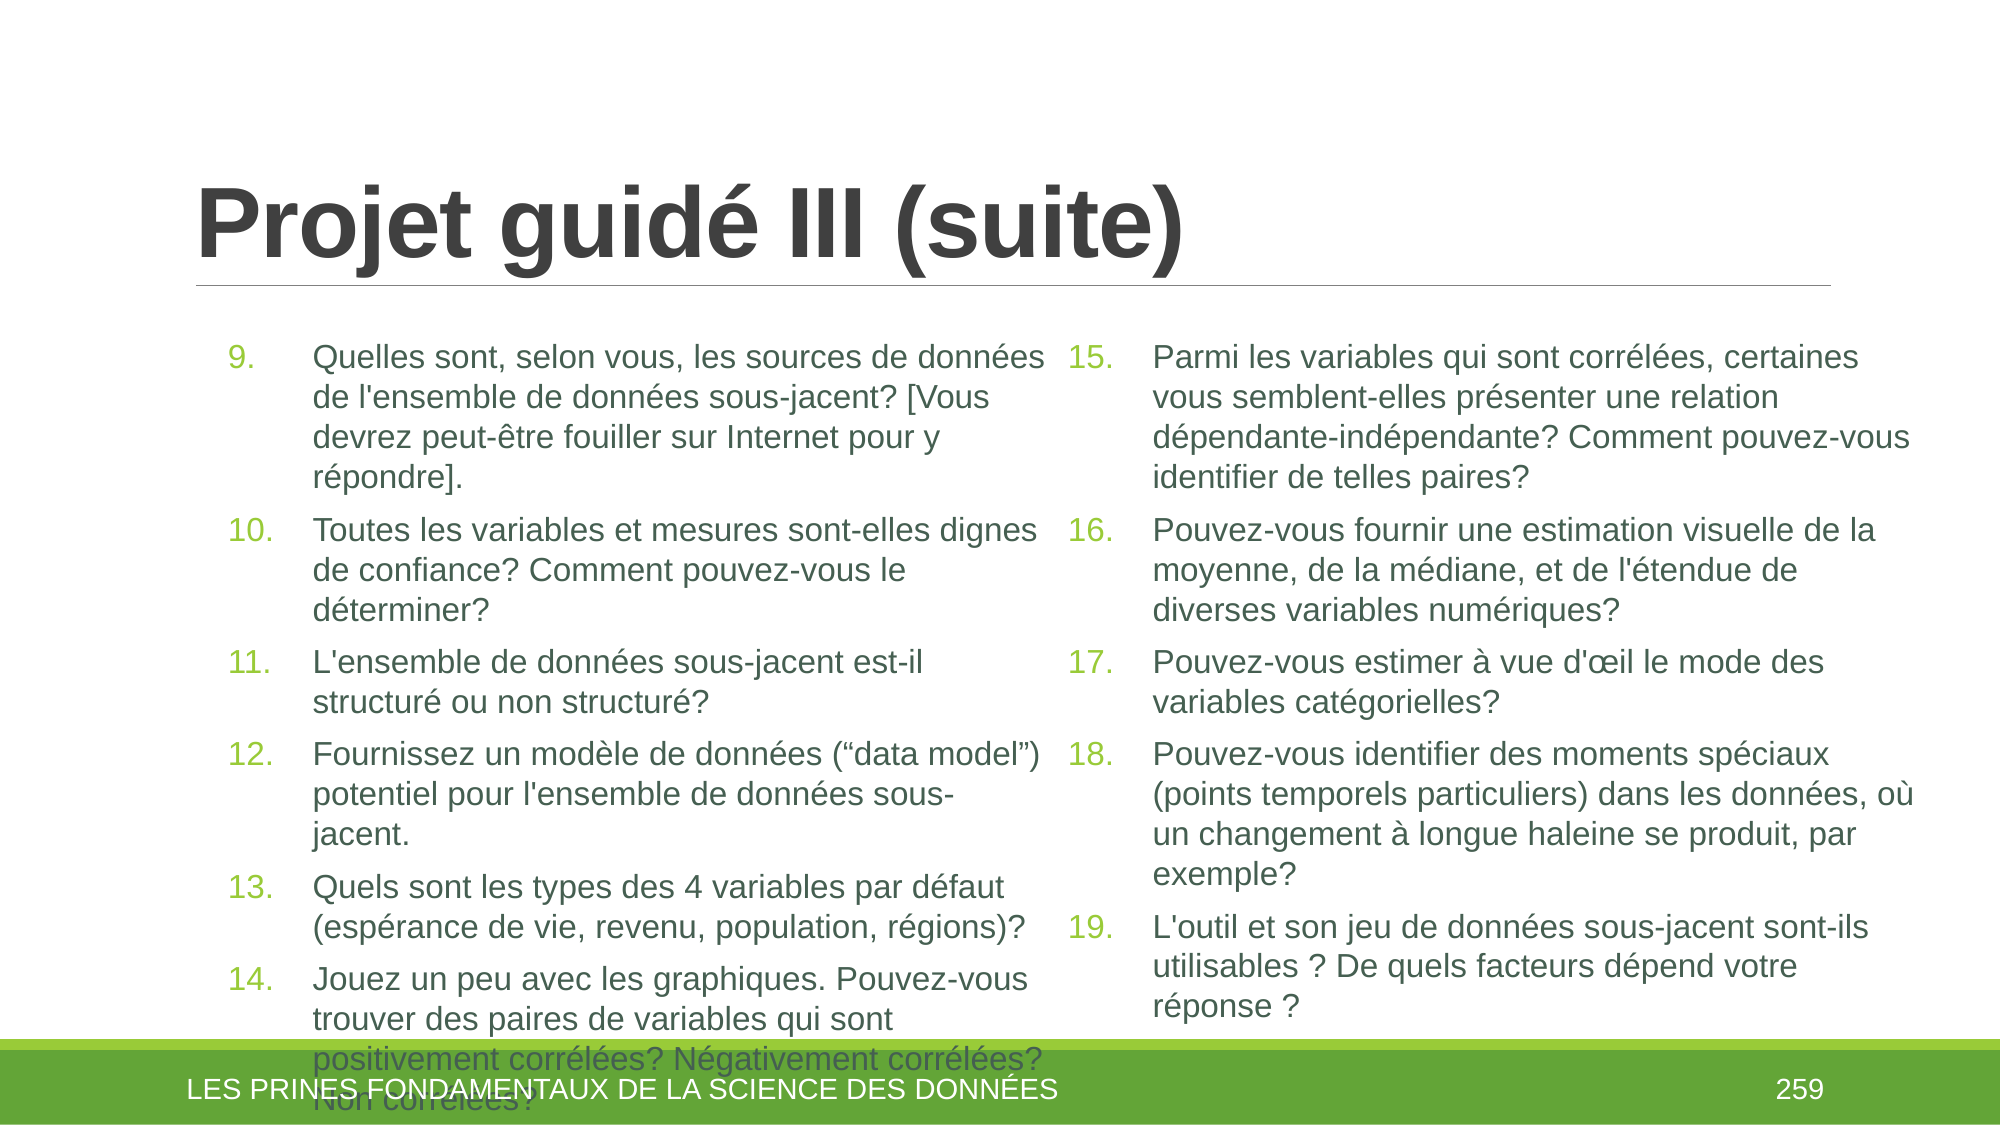

# Projet guidé III (suite)
Parmi les variables qui sont corrélées, certaines vous semblent-elles présenter une relation dépendante-indépendante? Comment pouvez-vous identifier de telles paires?
Pouvez-vous fournir une estimation visuelle de la moyenne, de la médiane, et de l'étendue de diverses variables numériques?
Pouvez-vous estimer à vue d'œil le mode des variables catégorielles?
Pouvez-vous identifier des moments spéciaux (points temporels particuliers) dans les données, où un changement à longue haleine se produit, par exemple?
L'outil et son jeu de données sous-jacent sont-ils utilisables ? De quels facteurs dépend votre réponse ?
Quelles sont, selon vous, les sources de données de l'ensemble de données sous-jacent? [Vous devrez peut-être fouiller sur Internet pour y répondre].
Toutes les variables et mesures sont-elles dignes de confiance? Comment pouvez-vous le déterminer?
L'ensemble de données sous-jacent est-il structuré ou non structuré?
Fournissez un modèle de données (“data model”) potentiel pour l'ensemble de données sous-jacent.
Quels sont les types des 4 variables par défaut (espérance de vie, revenu, population, régions)?
Jouez un peu avec les graphiques. Pouvez-vous trouver des paires de variables qui sont positivement corrélées? Négativement corrélées? Non corrélées?
LES PRINES FONDAMENTAUX DE LA SCIENCE DES DONNÉES
259